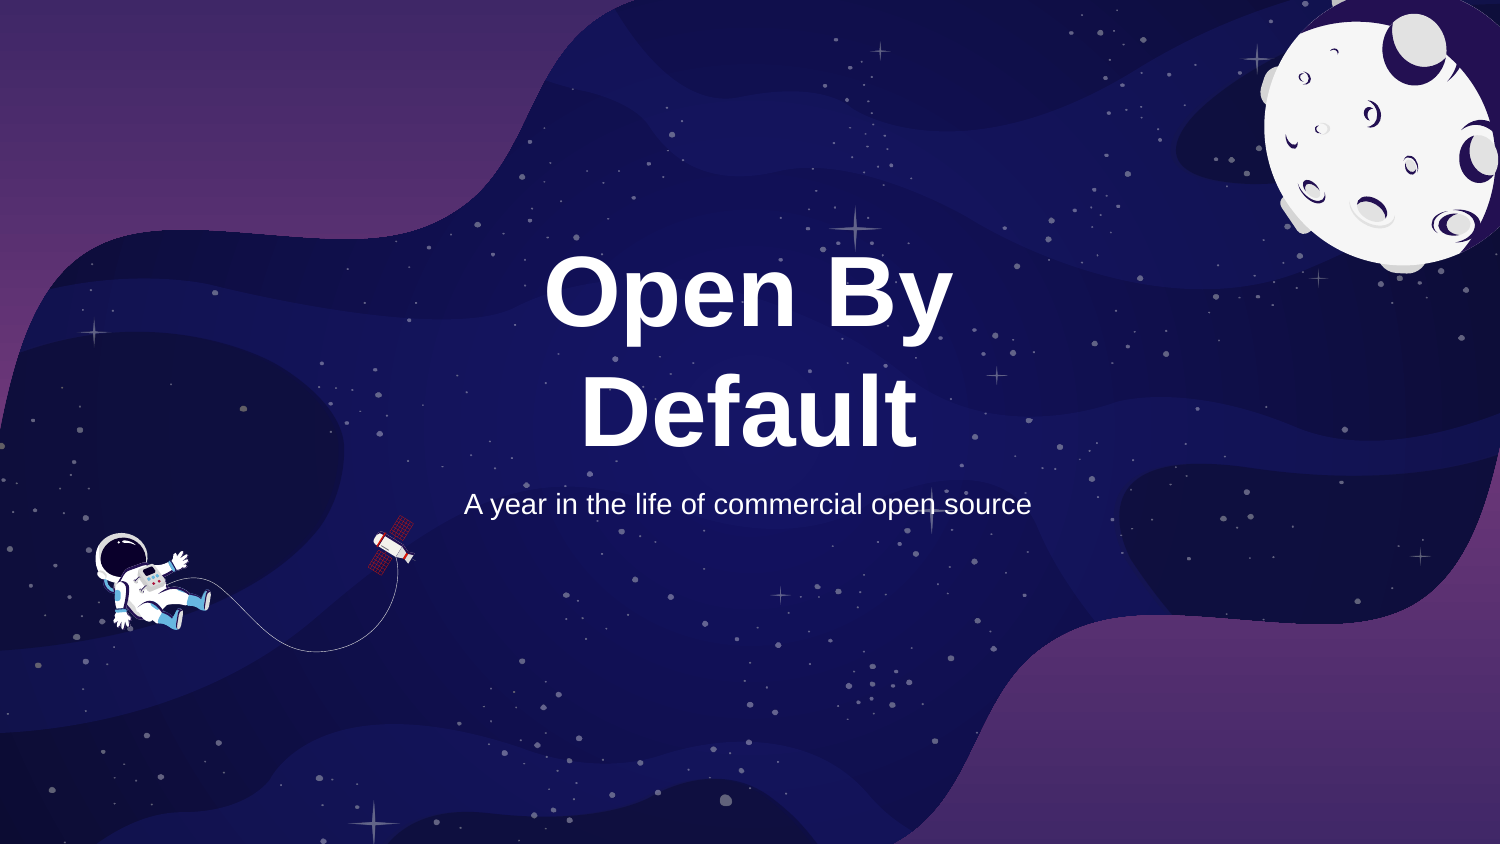

# Open By Default
A year in the life of commercial open source